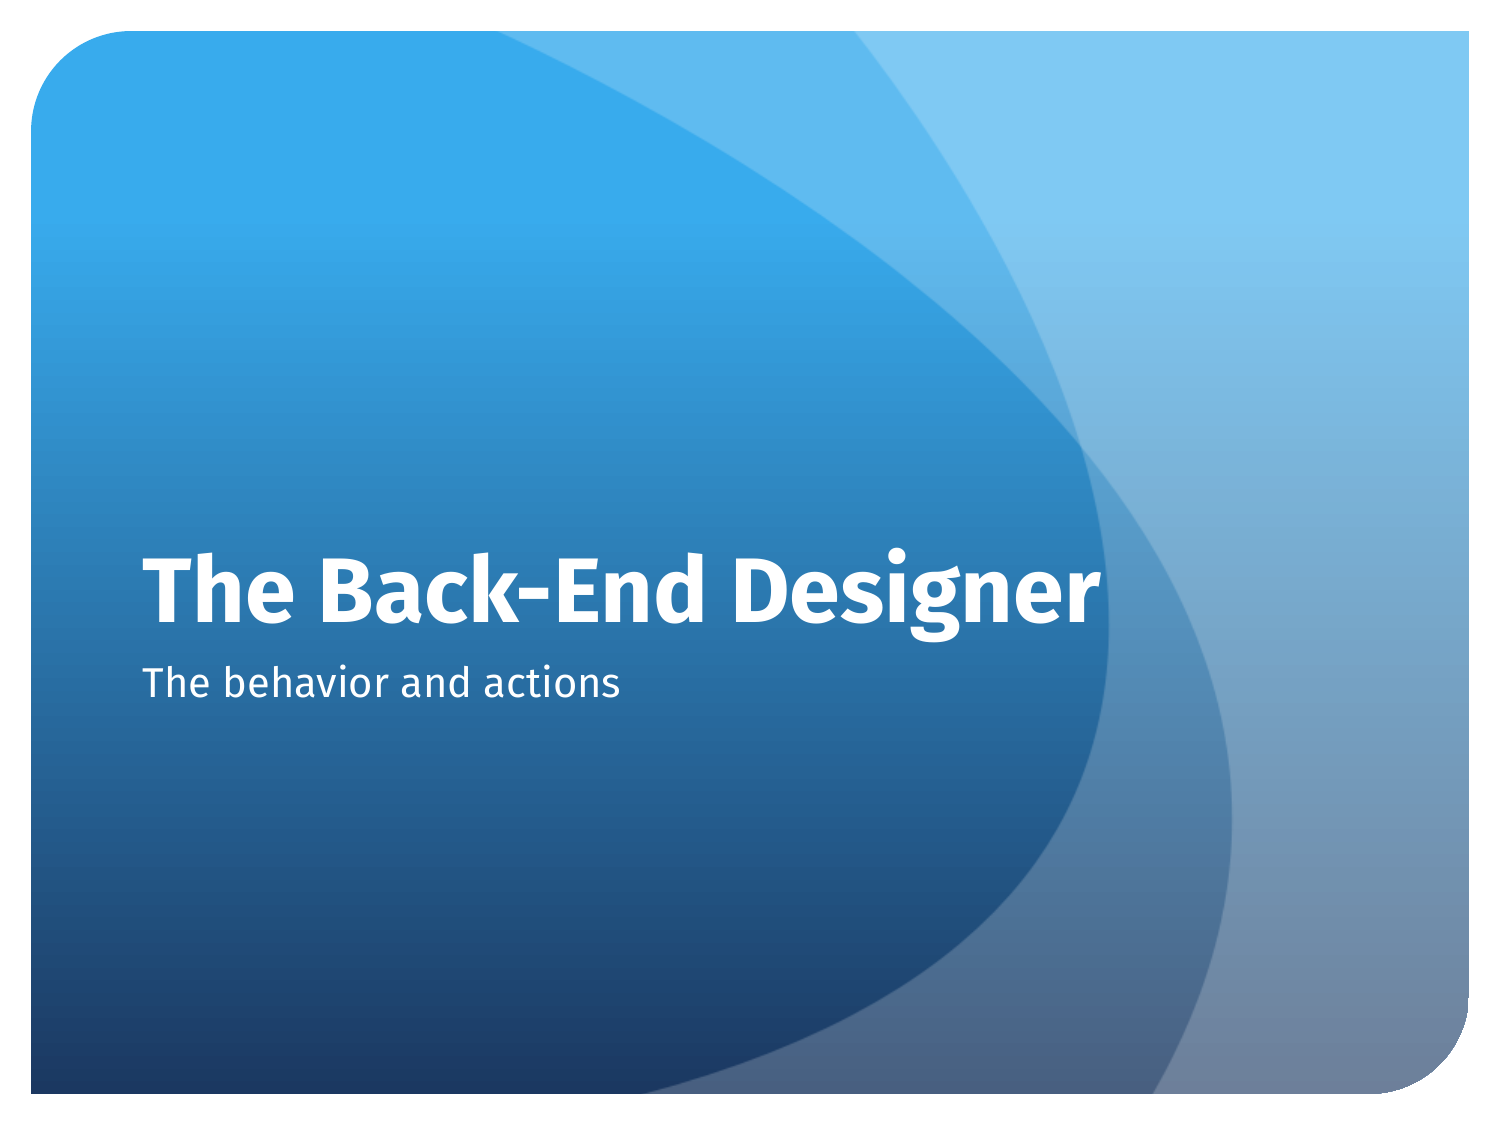

# The Back-End Designer
The behavior and actions